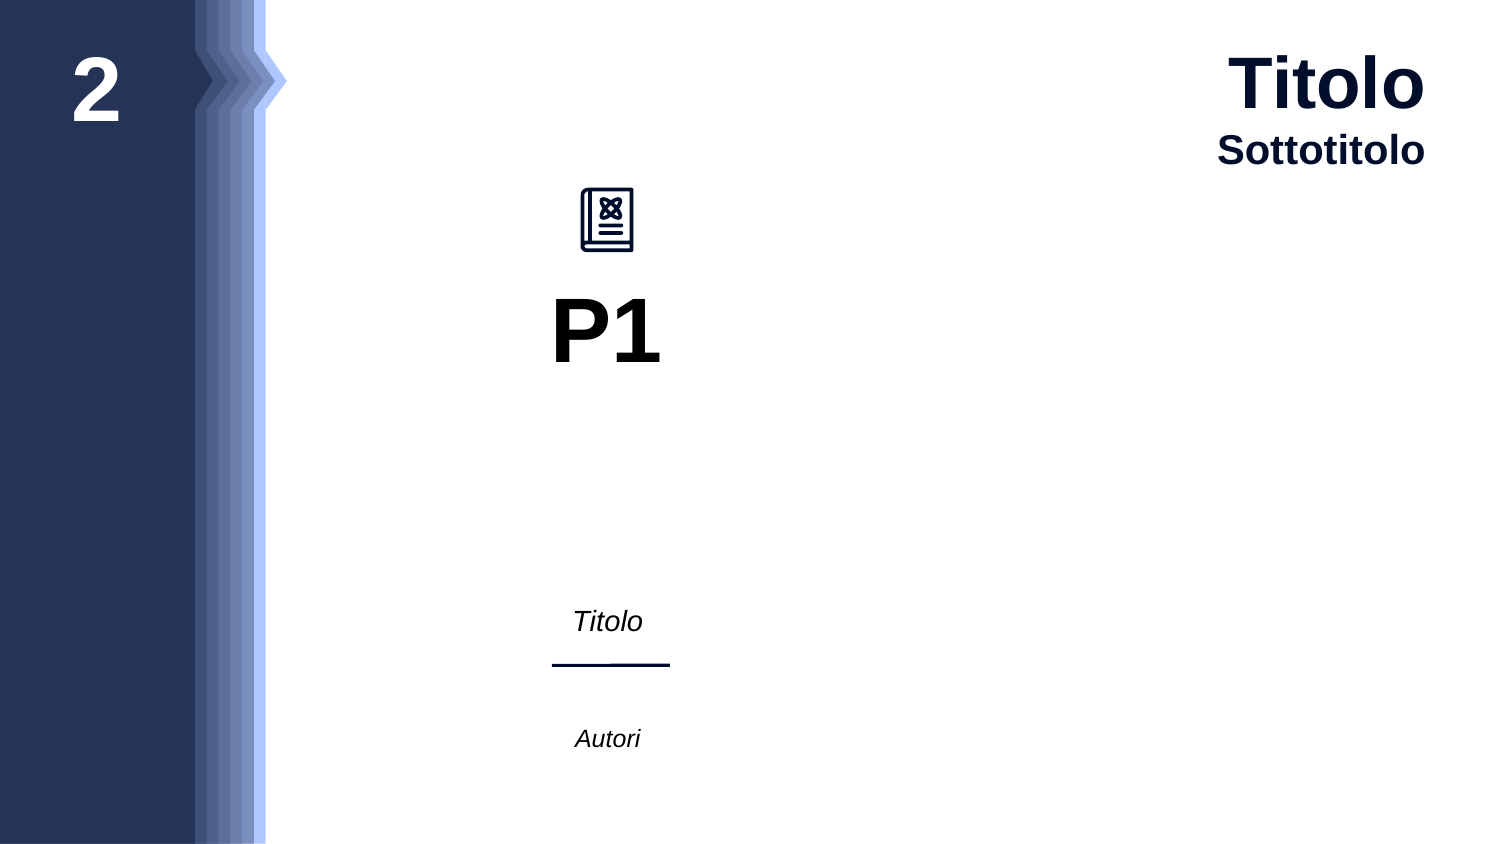

8

7

6

5

4

3

2

1

# Titolo Sottotitolo

P1
Titolo
Autori